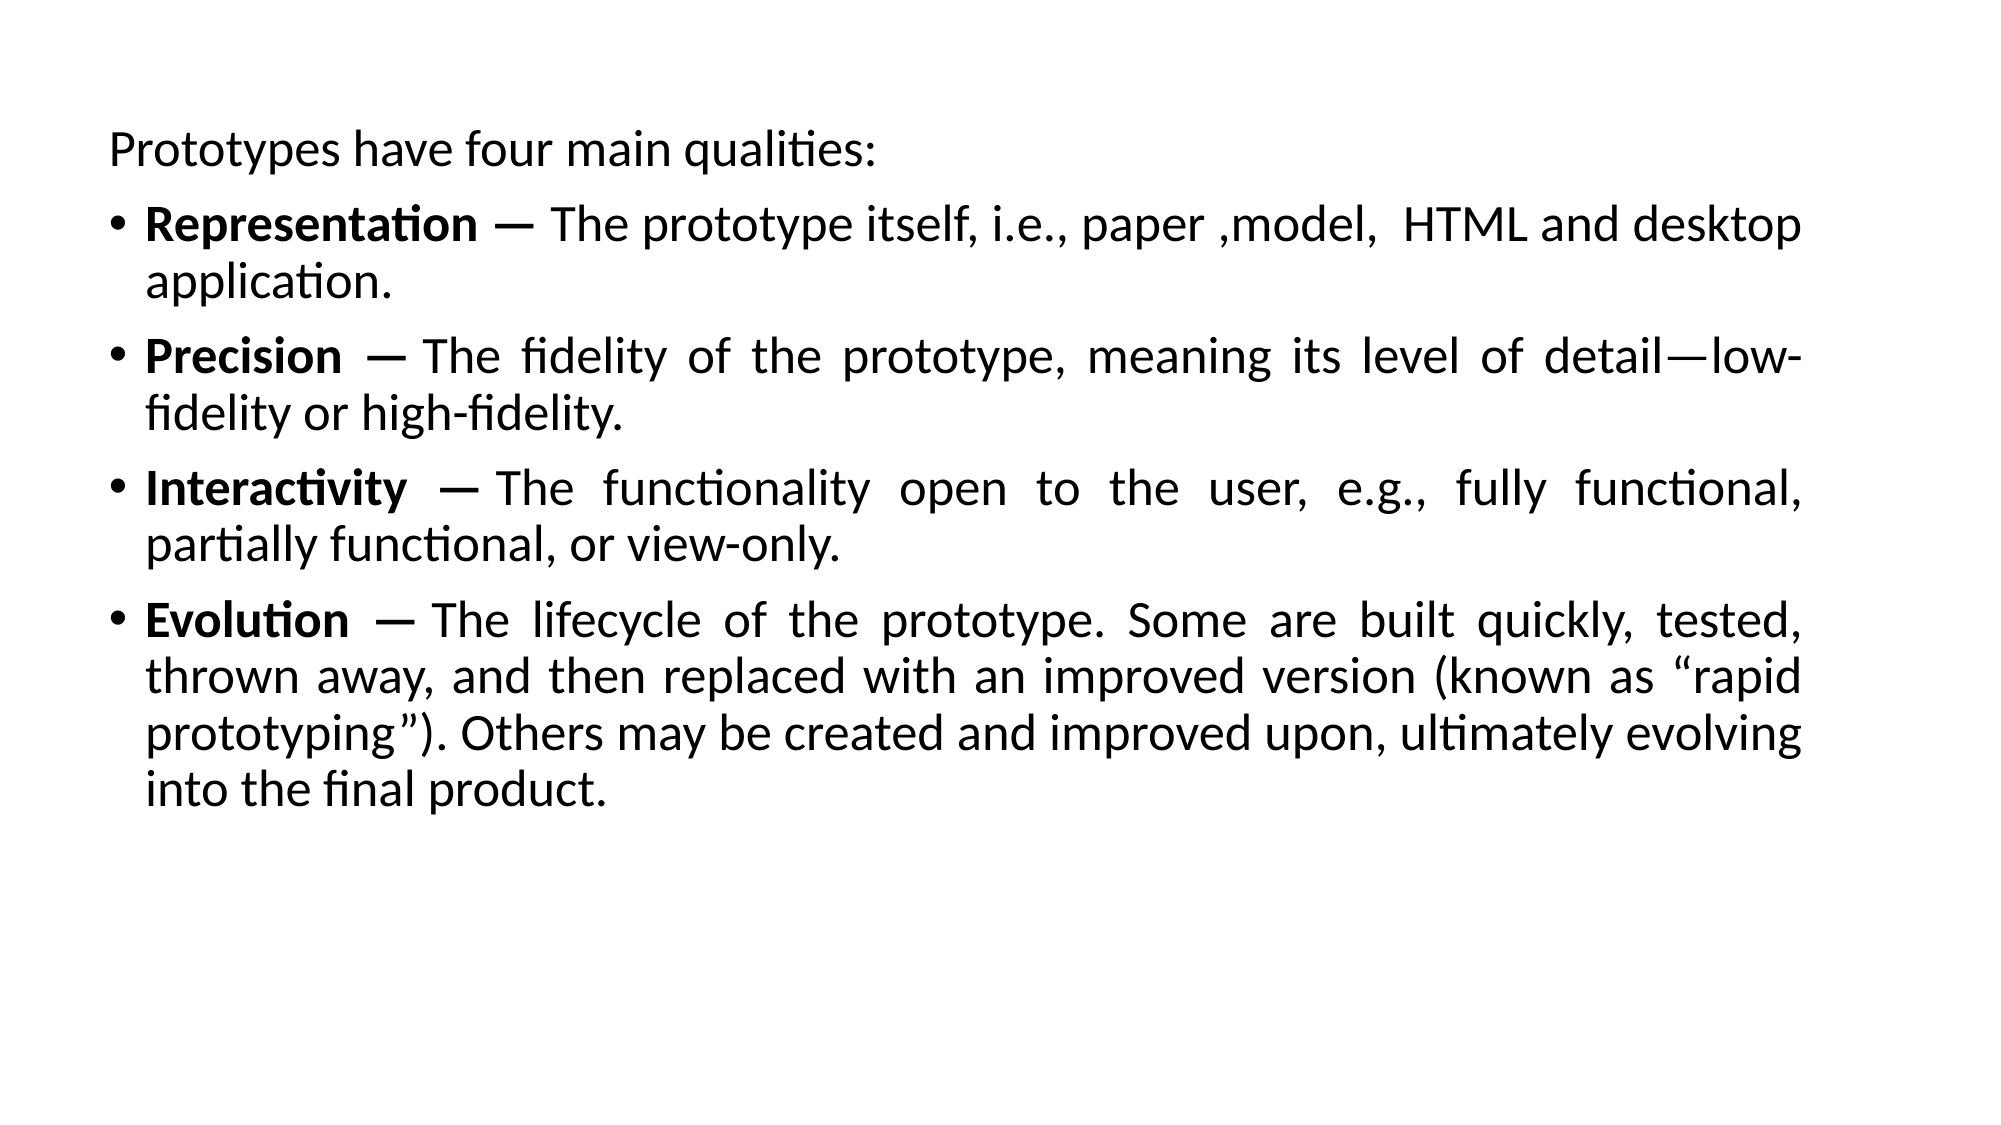

Prototypes have four main qualities:
Representation — The prototype itself, i.e., paper ,model,  HTML and desktop application.
Precision — The fidelity of the prototype, meaning its level of detail—low-fidelity or high-fidelity.
Interactivity — The functionality open to the user, e.g., fully functional, partially functional, or view-only.
Evolution — The lifecycle of the prototype. Some are built quickly, tested, thrown away, and then replaced with an improved version (known as “rapid prototyping”). Others may be created and improved upon, ultimately evolving into the final product.